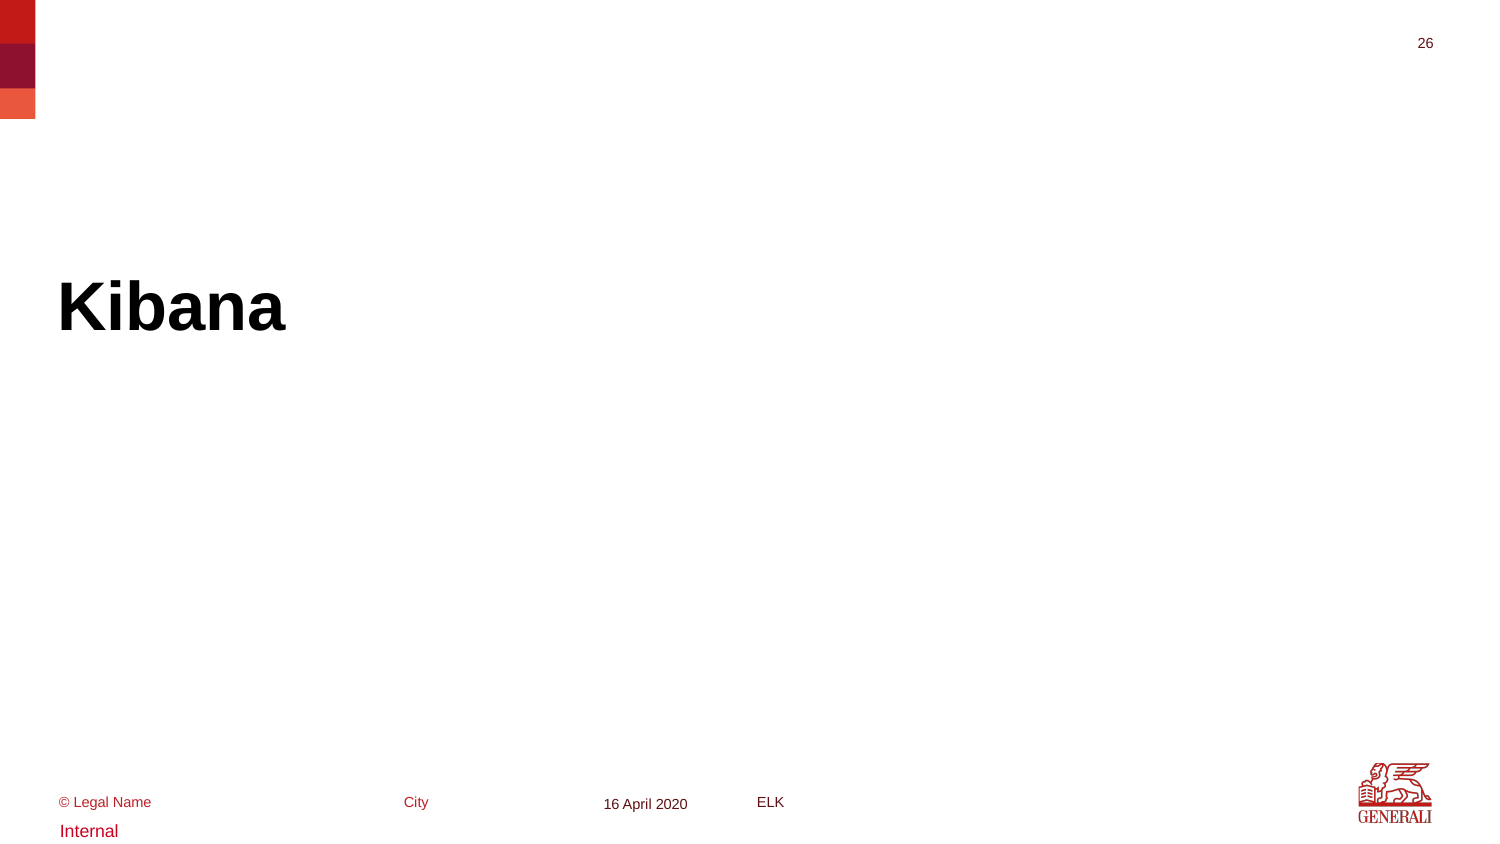

26
#
Kibana

16 April 2020
ELK